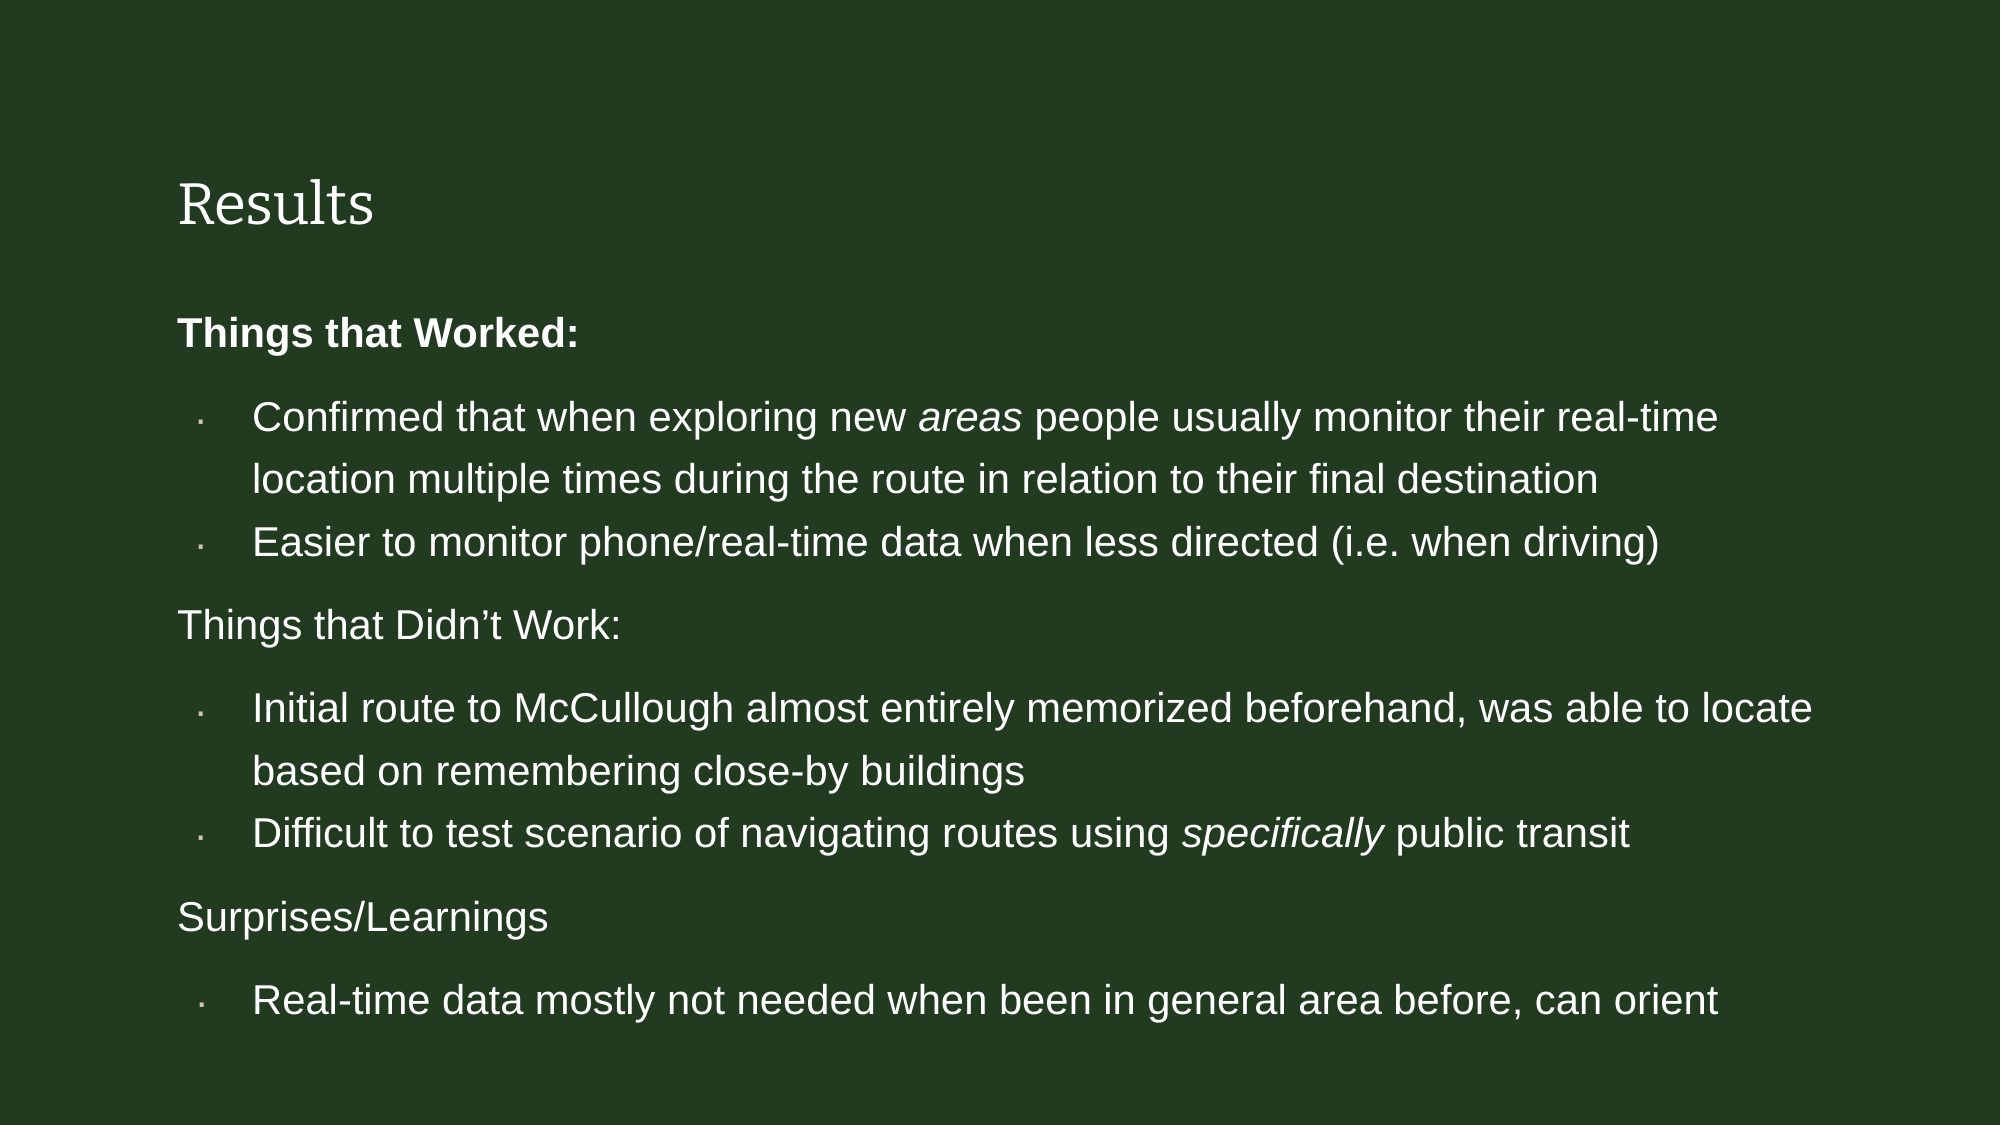

# Results
Things that Worked:
Confirmed that when exploring new areas people usually monitor their real-time location multiple times during the route in relation to their final destination
Easier to monitor phone/real-time data when less directed (i.e. when driving)
Things that Didn’t Work:
Initial route to McCullough almost entirely memorized beforehand, was able to locate based on remembering close-by buildings
Difficult to test scenario of navigating routes using specifically public transit
Surprises/Learnings
Real-time data mostly not needed when been in general area before, can orient